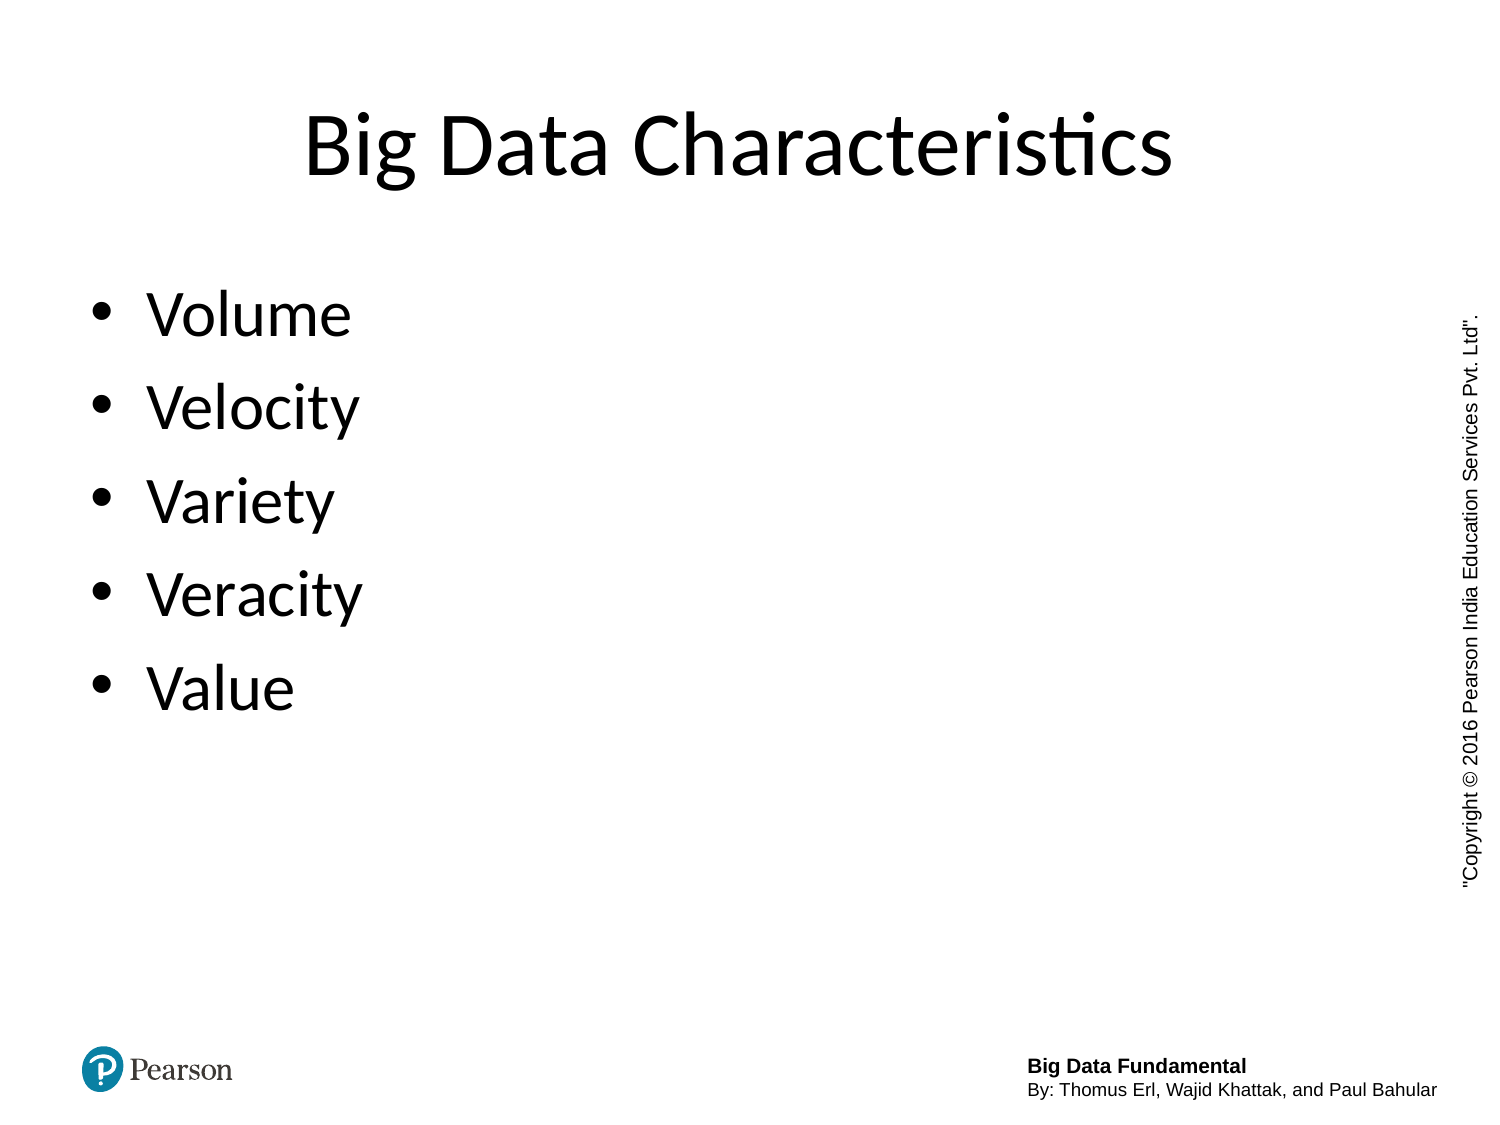

# Big Data Characteristics
Volume
Velocity
Variety
Veracity
Value